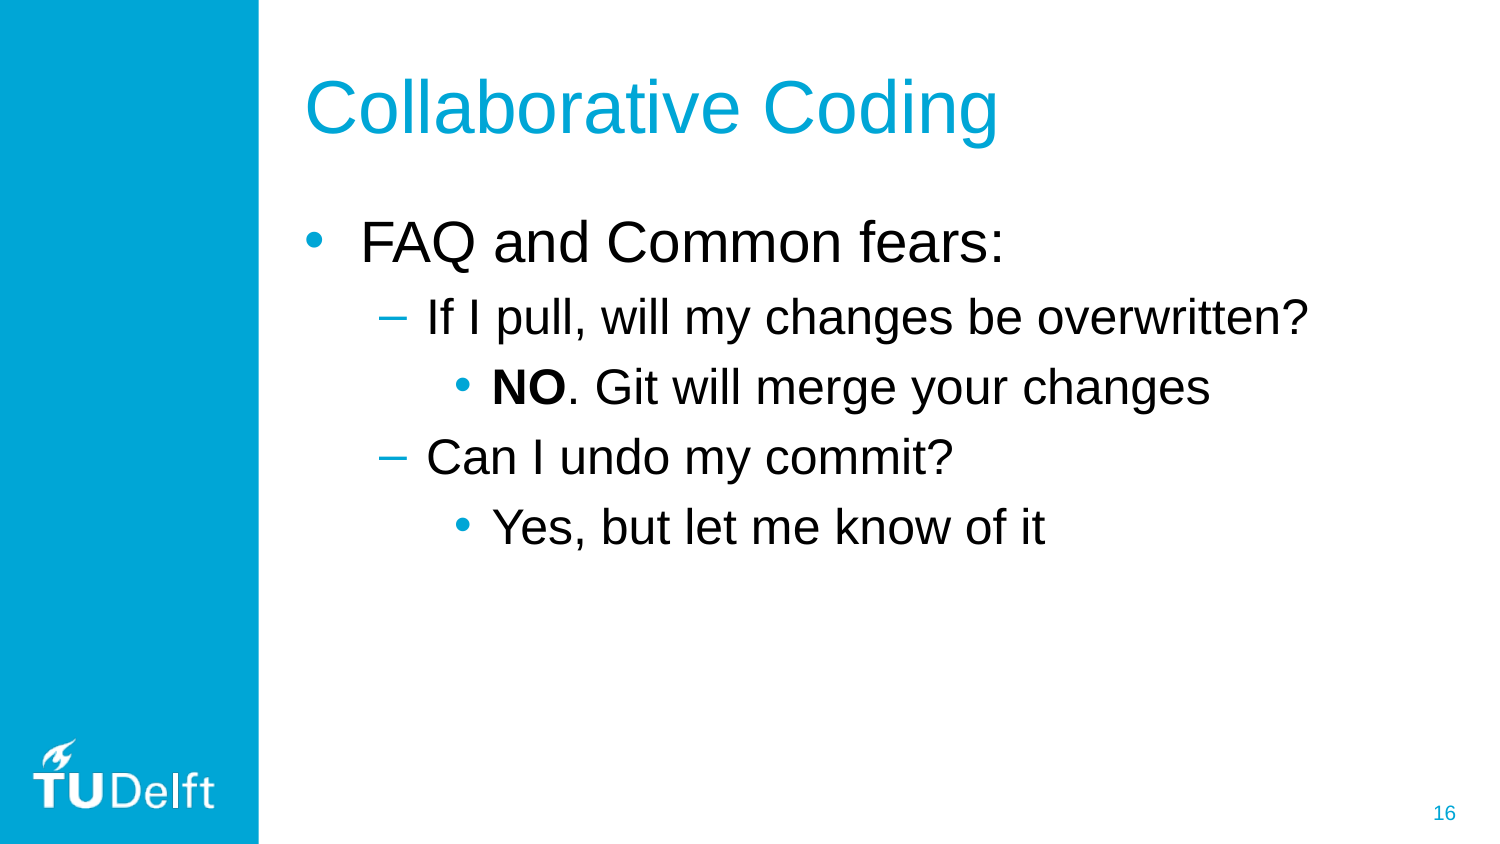

# Collaborative Coding
FAQ and Common fears:
If I pull, will my changes be overwritten?
NO. Git will merge your changes
Can I undo my commit?
Yes, but let me know of it